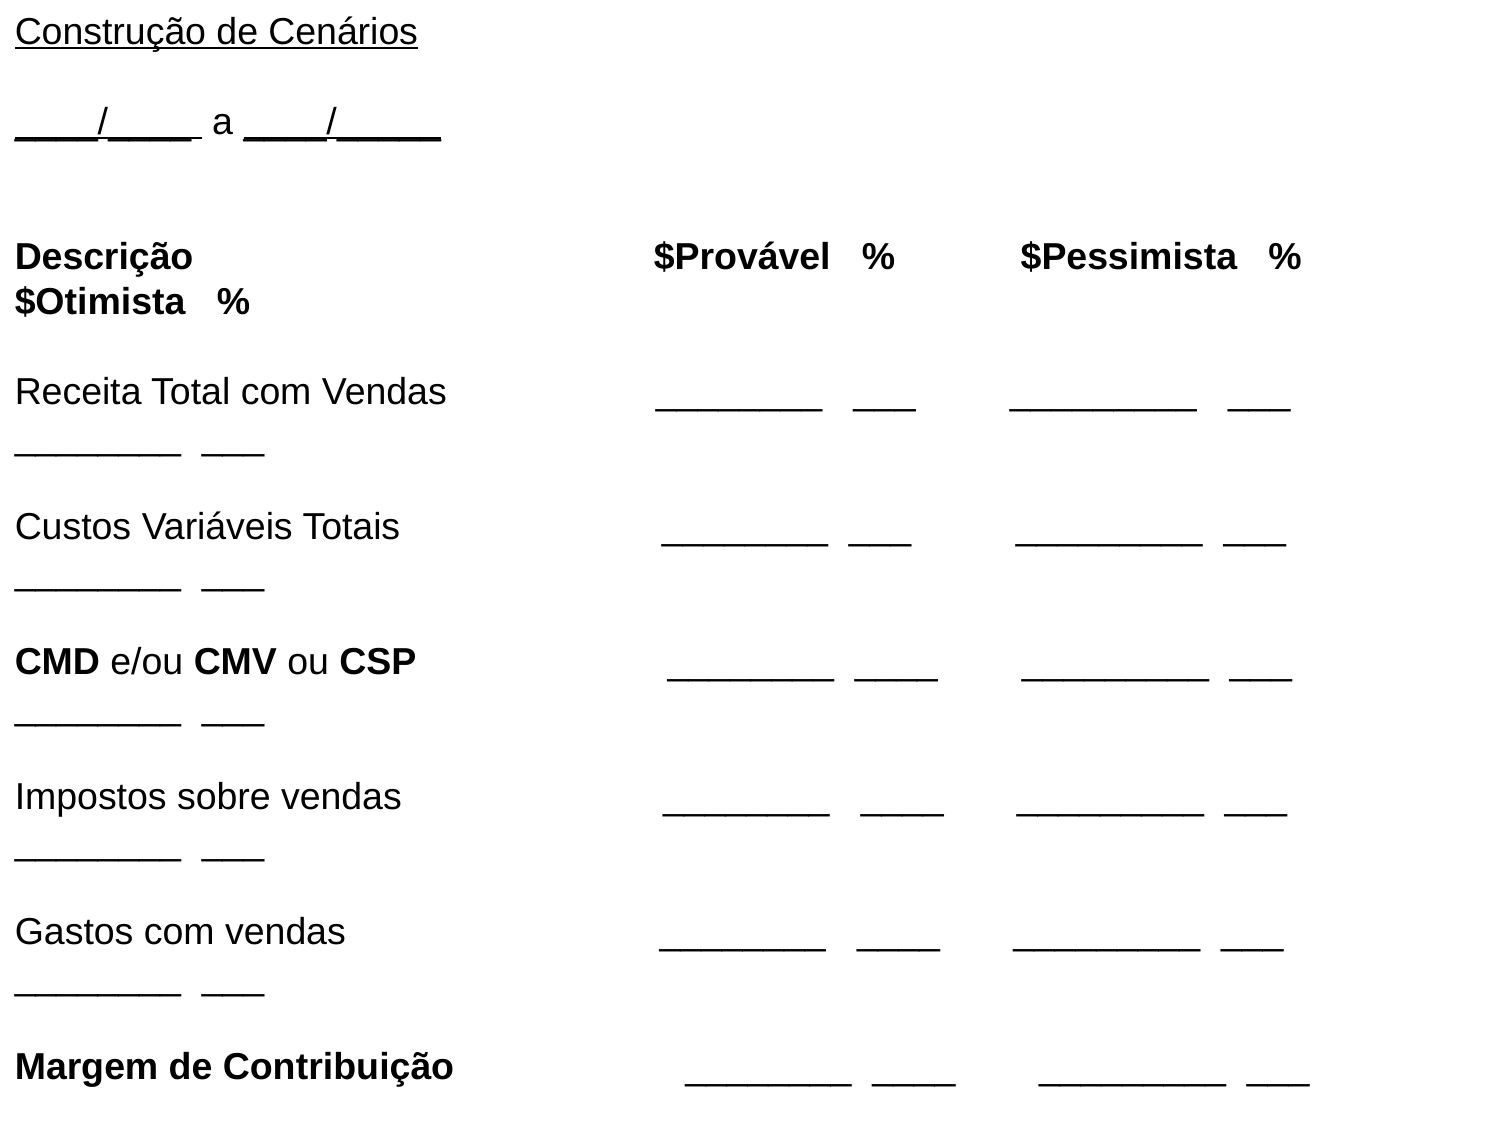

Construção de Cenários

____/____  a ____/_____

Descrição                                            $Provável   %            $Pessimista   %     $Otimista   %

Receita Total com Vendas                    ________   ___         _________   ___    ________  ___

Custos Variáveis Totais                         ________  ___          _________  ___    ________  ___

CMD e/ou CMV ou CSP                        ________  ____        _________  ___     ________  ___

Impostos sobre vendas                         ________   ____       _________  ___     ________  ___

Gastos com vendas                              ________   ____       _________  ___     ________  ___

Margem de Contribuição                      ________  ____        _________  ___     ________  ___

Custo Fixos Totais                                 ________  ____         _________ ___      ________ ___

Resultado Líquido (Lucro ou Prejuízo)    ________  _____      _________  ___     ________  ___